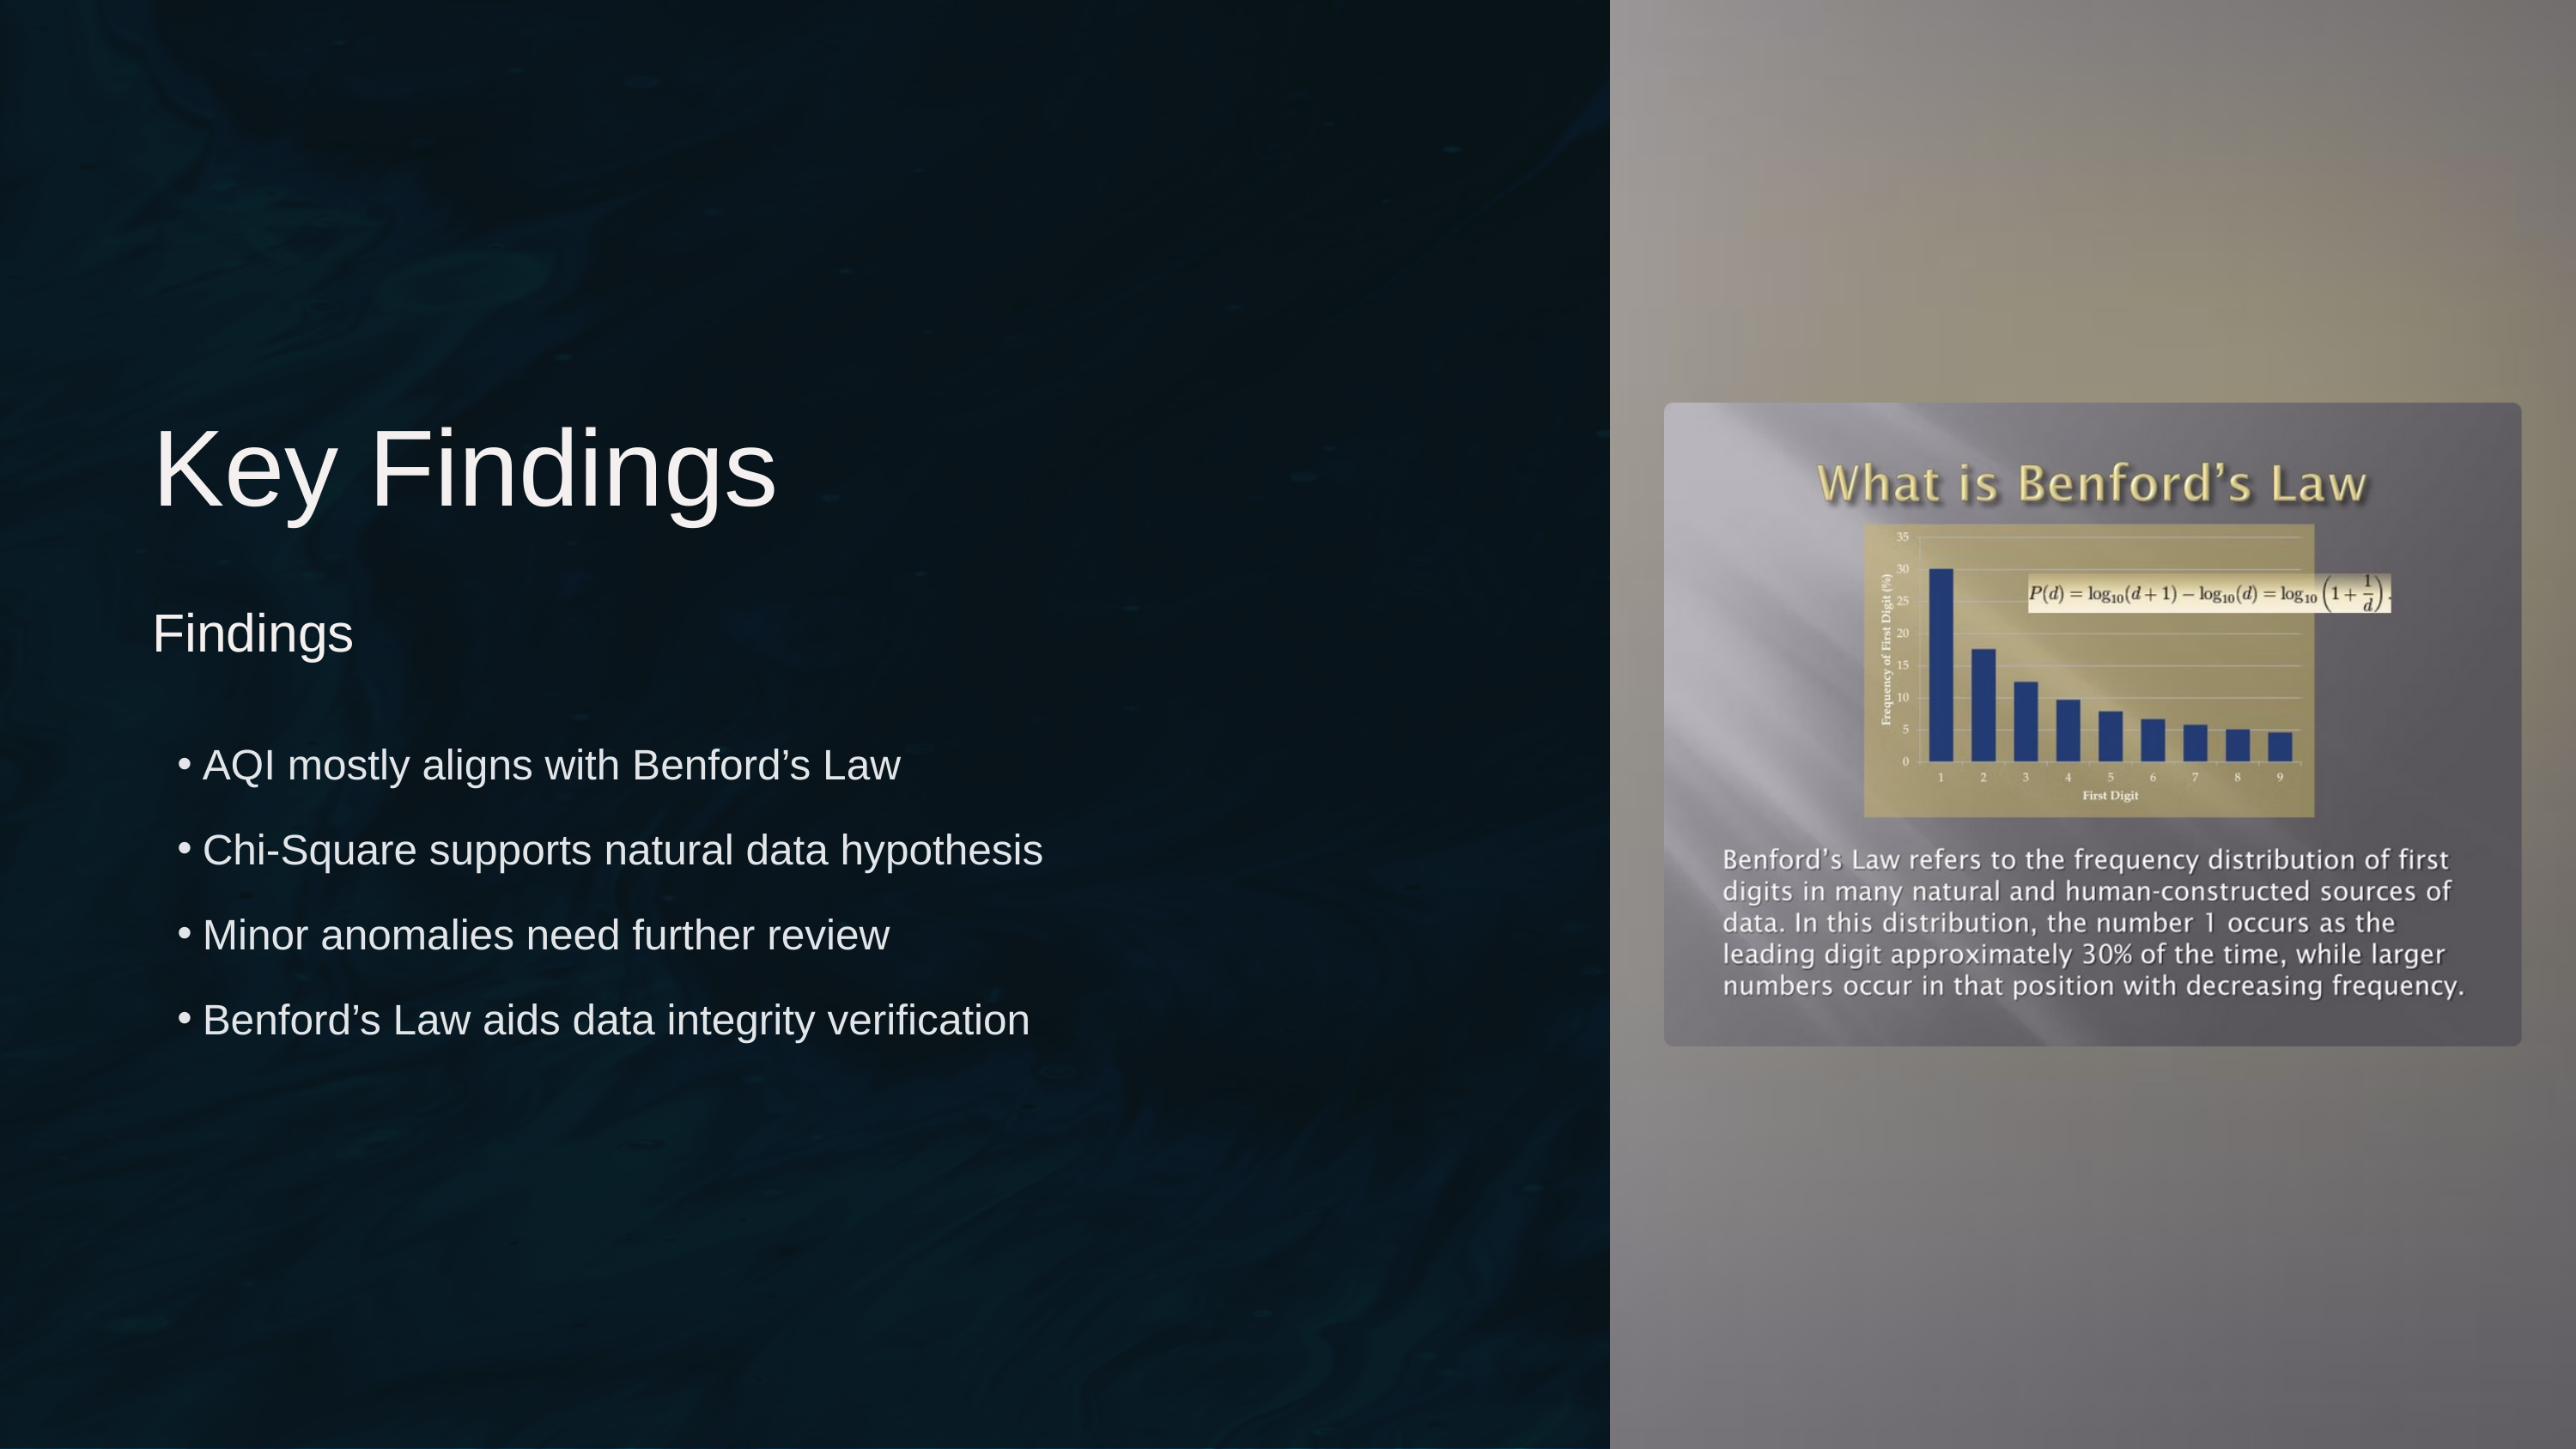

Key Findings

Findings

AQI mostly aligns with Benford’s Law

Chi-Square supports natural data hypothesis

Minor anomalies need further review

Benford’s Law aids data integrity verification